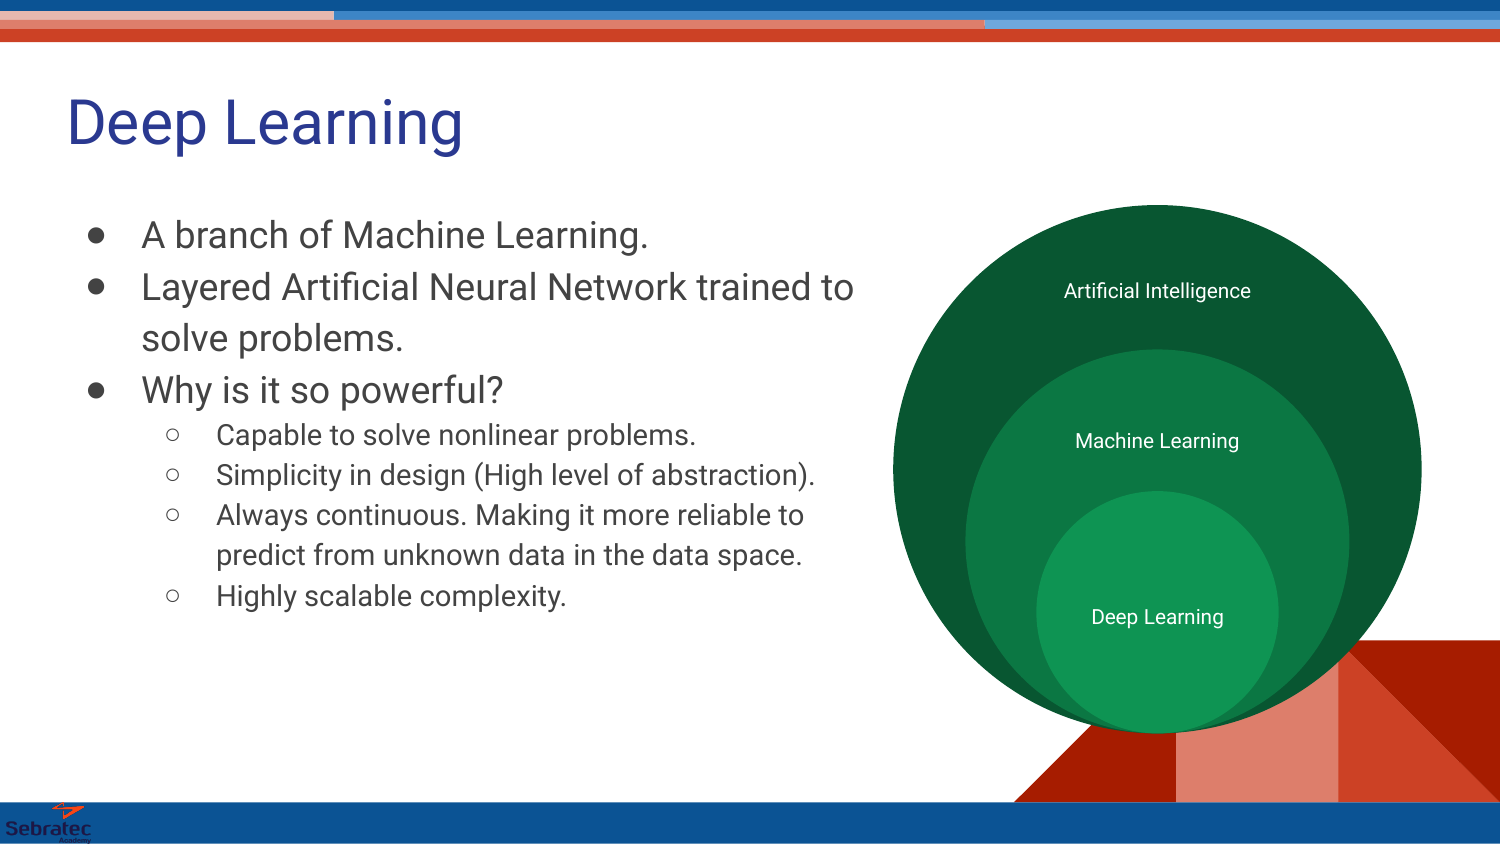

# Deep Learning

A branch of Machine Learning.
Layered Artificial Neural Network trained to solve problems.
Why is it so powerful?
Capable to solve nonlinear problems.
Simplicity in design (High level of abstraction).
Always continuous. Making it more reliable to predict from unknown data in the data space.
Highly scalable complexity.

Artificial Intelligence

Machine Learning

Deep Learning